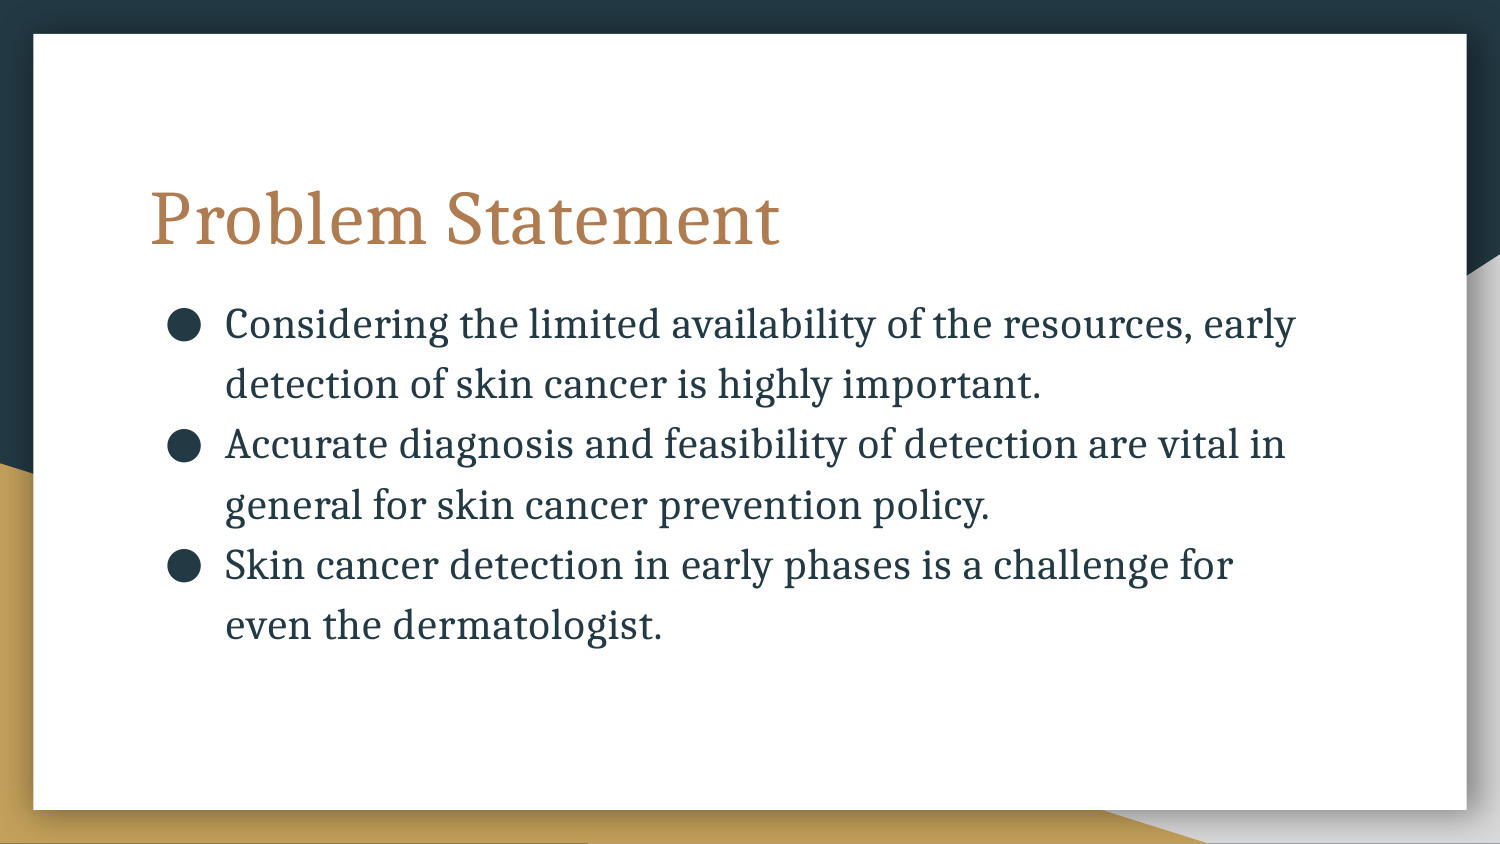

# Problem Statement
Considering the limited availability of the resources, early detection of skin cancer is highly important.
Accurate diagnosis and feasibility of detection are vital in general for skin cancer prevention policy.
Skin cancer detection in early phases is a challenge for even the dermatologist.